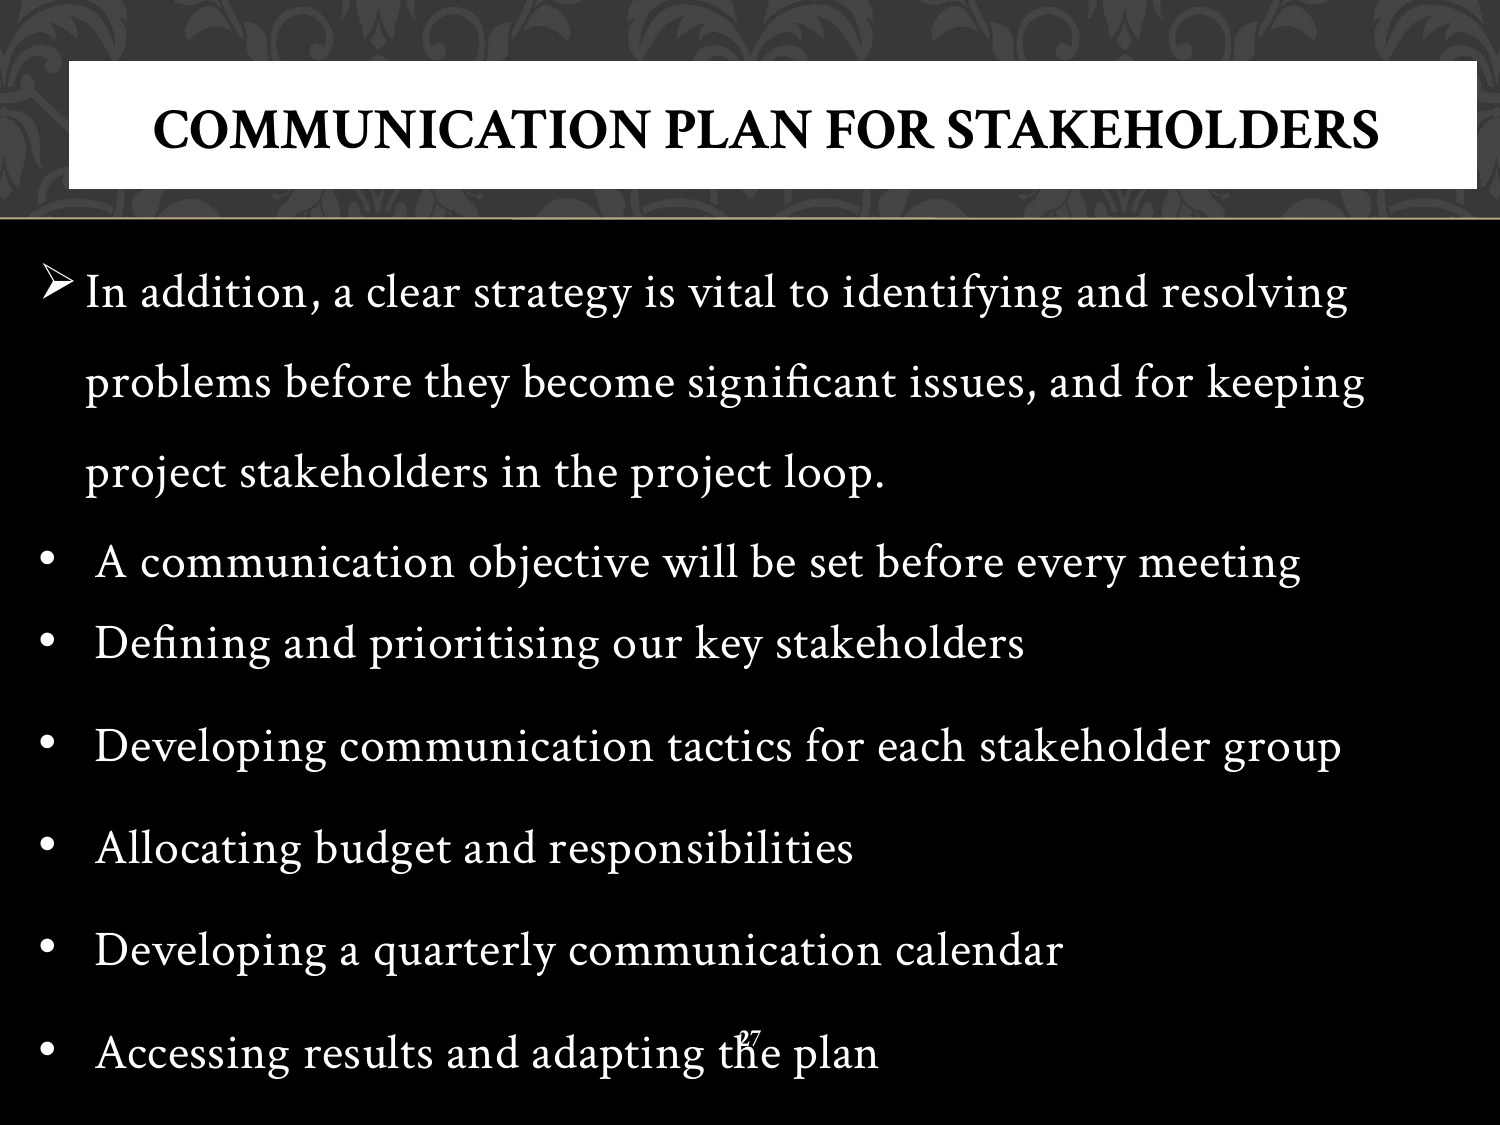

# Communication Plan for Stakeholders
In addition, a clear strategy is vital to identifying and resolving problems before they become significant issues, and for keeping project stakeholders in the project loop.
A communication objective will be set before every meeting
Defining and prioritising our key stakeholders
Developing communication tactics for each stakeholder group
Allocating budget and responsibilities
Developing a quarterly communication calendar
Accessing results and adapting the plan

27